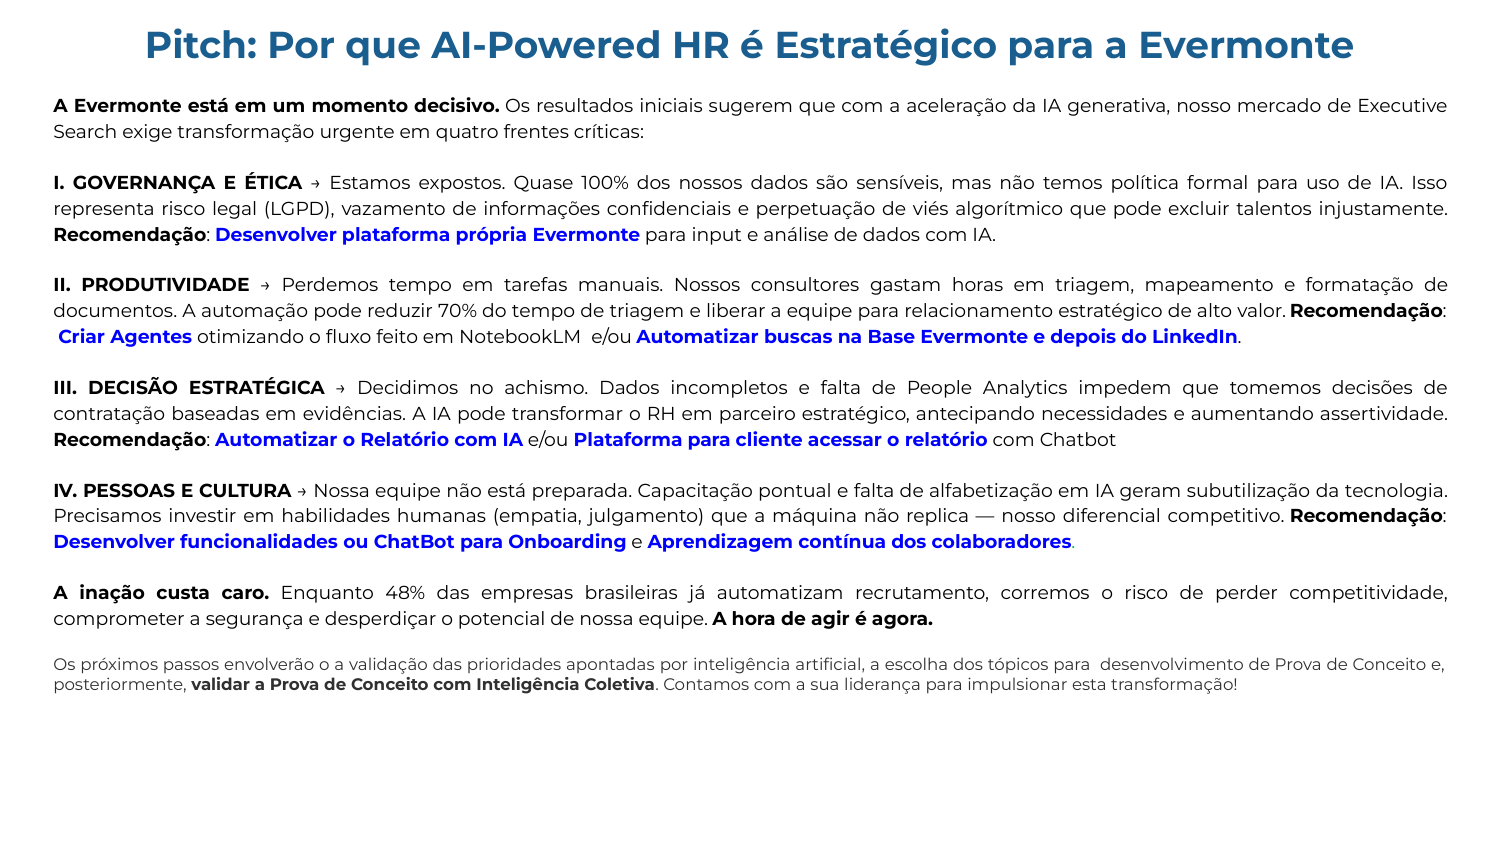

Pitch: Por que AI-Powered HR é Estratégico para a Evermonte
A Evermonte está em um momento decisivo. Os resultados iniciais sugerem que com a aceleração da IA generativa, nosso mercado de Executive Search exige transformação urgente em quatro frentes críticas:
I. GOVERNANÇA E ÉTICA → Estamos expostos. Quase 100% dos nossos dados são sensíveis, mas não temos política formal para uso de IA. Isso representa risco legal (LGPD), vazamento de informações confidenciais e perpetuação de viés algorítmico que pode excluir talentos injustamente. Recomendação: Desenvolver plataforma própria Evermonte para input e análise de dados com IA.
II. PRODUTIVIDADE → Perdemos tempo em tarefas manuais. Nossos consultores gastam horas em triagem, mapeamento e formatação de documentos. A automação pode reduzir 70% do tempo de triagem e liberar a equipe para relacionamento estratégico de alto valor. Recomendação:  Criar Agentes otimizando o fluxo feito em NotebookLM  e/ou Automatizar buscas na Base Evermonte e depois do LinkedIn.
III. DECISÃO ESTRATÉGICA → Decidimos no achismo. Dados incompletos e falta de People Analytics impedem que tomemos decisões de contratação baseadas em evidências. A IA pode transformar o RH em parceiro estratégico, antecipando necessidades e aumentando assertividade. Recomendação: Automatizar o Relatório com IA e/ou Plataforma para cliente acessar o relatório com Chatbot
IV. PESSOAS E CULTURA → Nossa equipe não está preparada. Capacitação pontual e falta de alfabetização em IA geram subutilização da tecnologia. Precisamos investir em habilidades humanas (empatia, julgamento) que a máquina não replica — nosso diferencial competitivo. Recomendação: Desenvolver funcionalidades ou ChatBot para Onboarding e Aprendizagem contínua dos colaboradores.
A inação custa caro. Enquanto 48% das empresas brasileiras já automatizam recrutamento, corremos o risco de perder competitividade, comprometer a segurança e desperdiçar o potencial de nossa equipe. A hora de agir é agora.
Os próximos passos envolverão o a validação das prioridades apontadas por inteligência artificial, a escolha dos tópicos para  desenvolvimento de Prova de Conceito e, posteriormente, validar a Prova de Conceito com Inteligência Coletiva. Contamos com a sua liderança para impulsionar esta transformação!